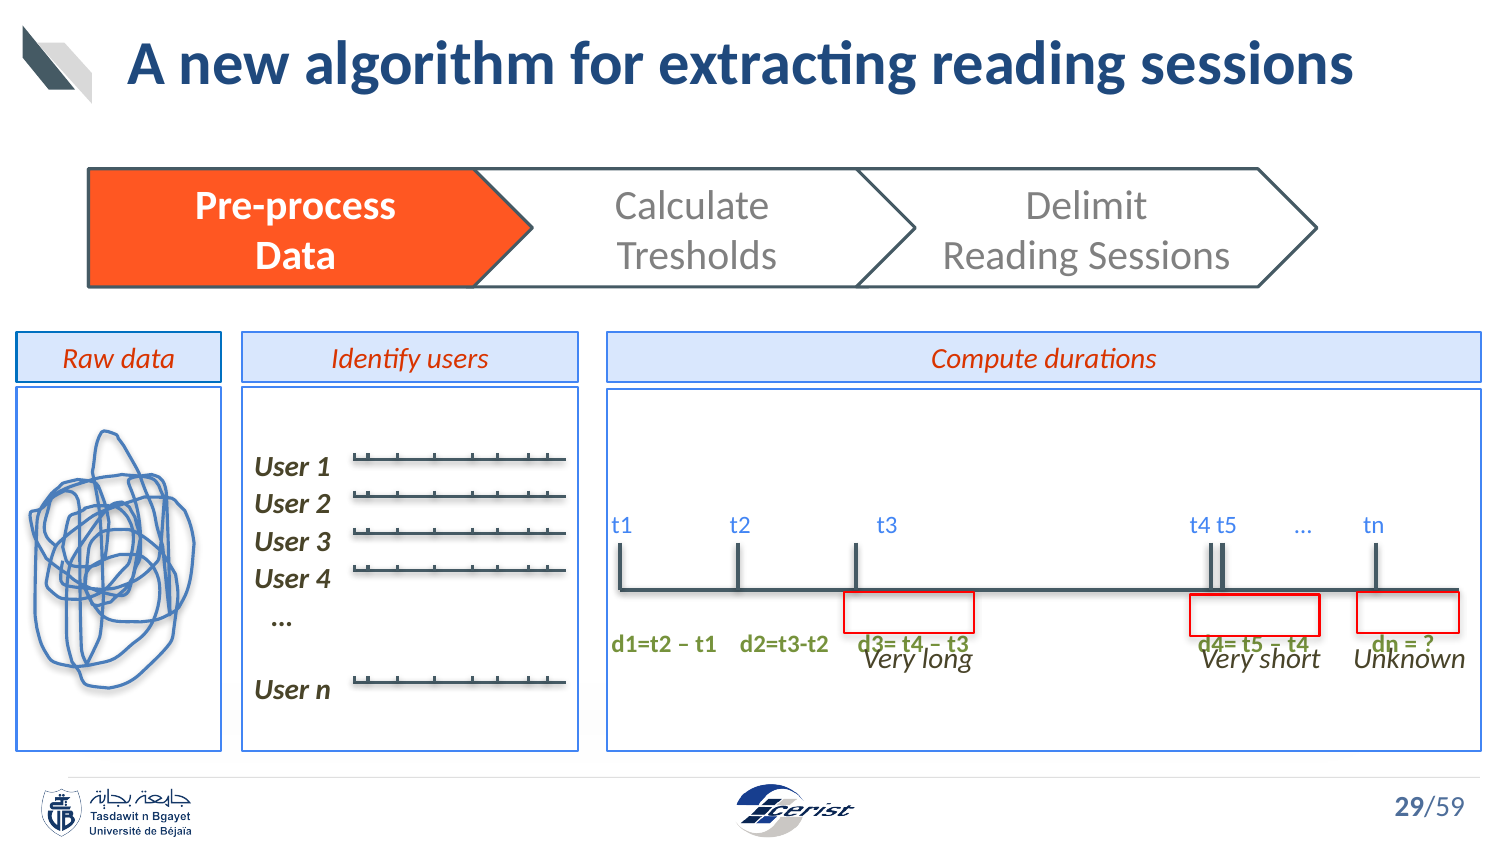

# A new algorithm for extracting reading sessions
Pre-process
Data
Calculate
Tresholds
Delimit
Reading Sessions
Pre-process
Data
Compute durations

t1                 t2                      t3                                                   t4 t5          …         tn

d1=t2 – t1    d2=t3-t2     d3= t4 – t3                                        d4= t5 – t4           dn = ?
Identify users

User 1
User 2
User 3
User 4
…
User n
Raw data

Very long                                   Very short     Unknown
29/59